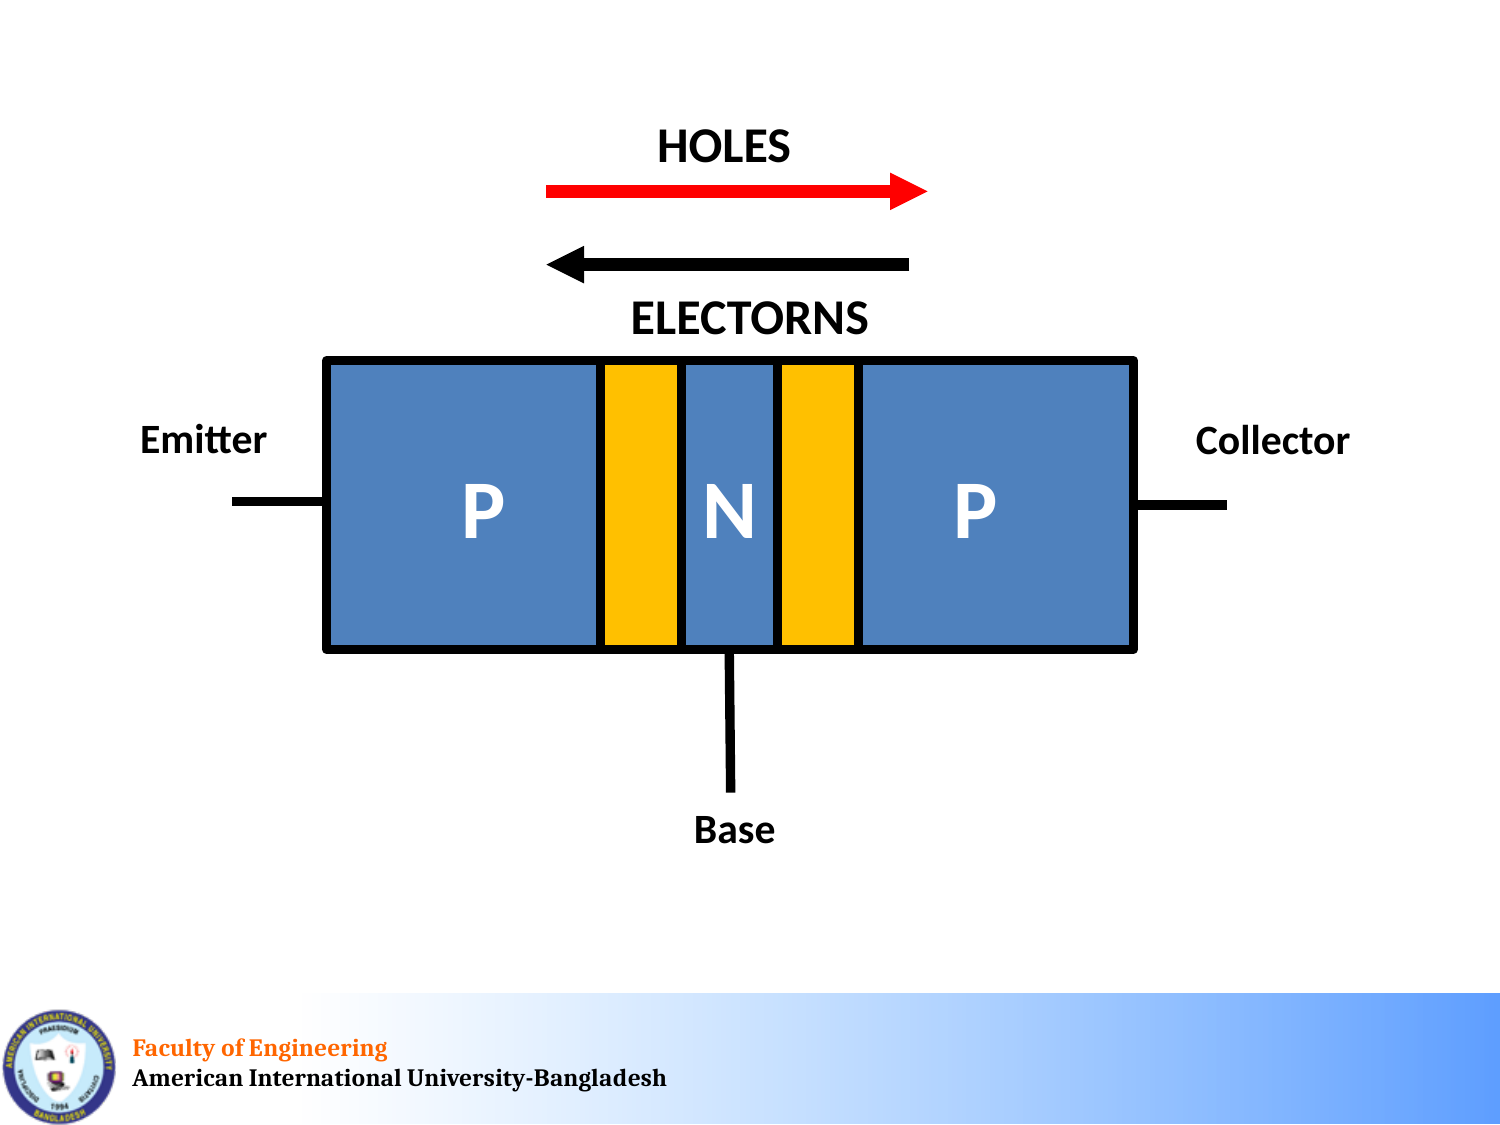

HOLES
ELECTORNS
P

N

P
Emitter
Collector
Base